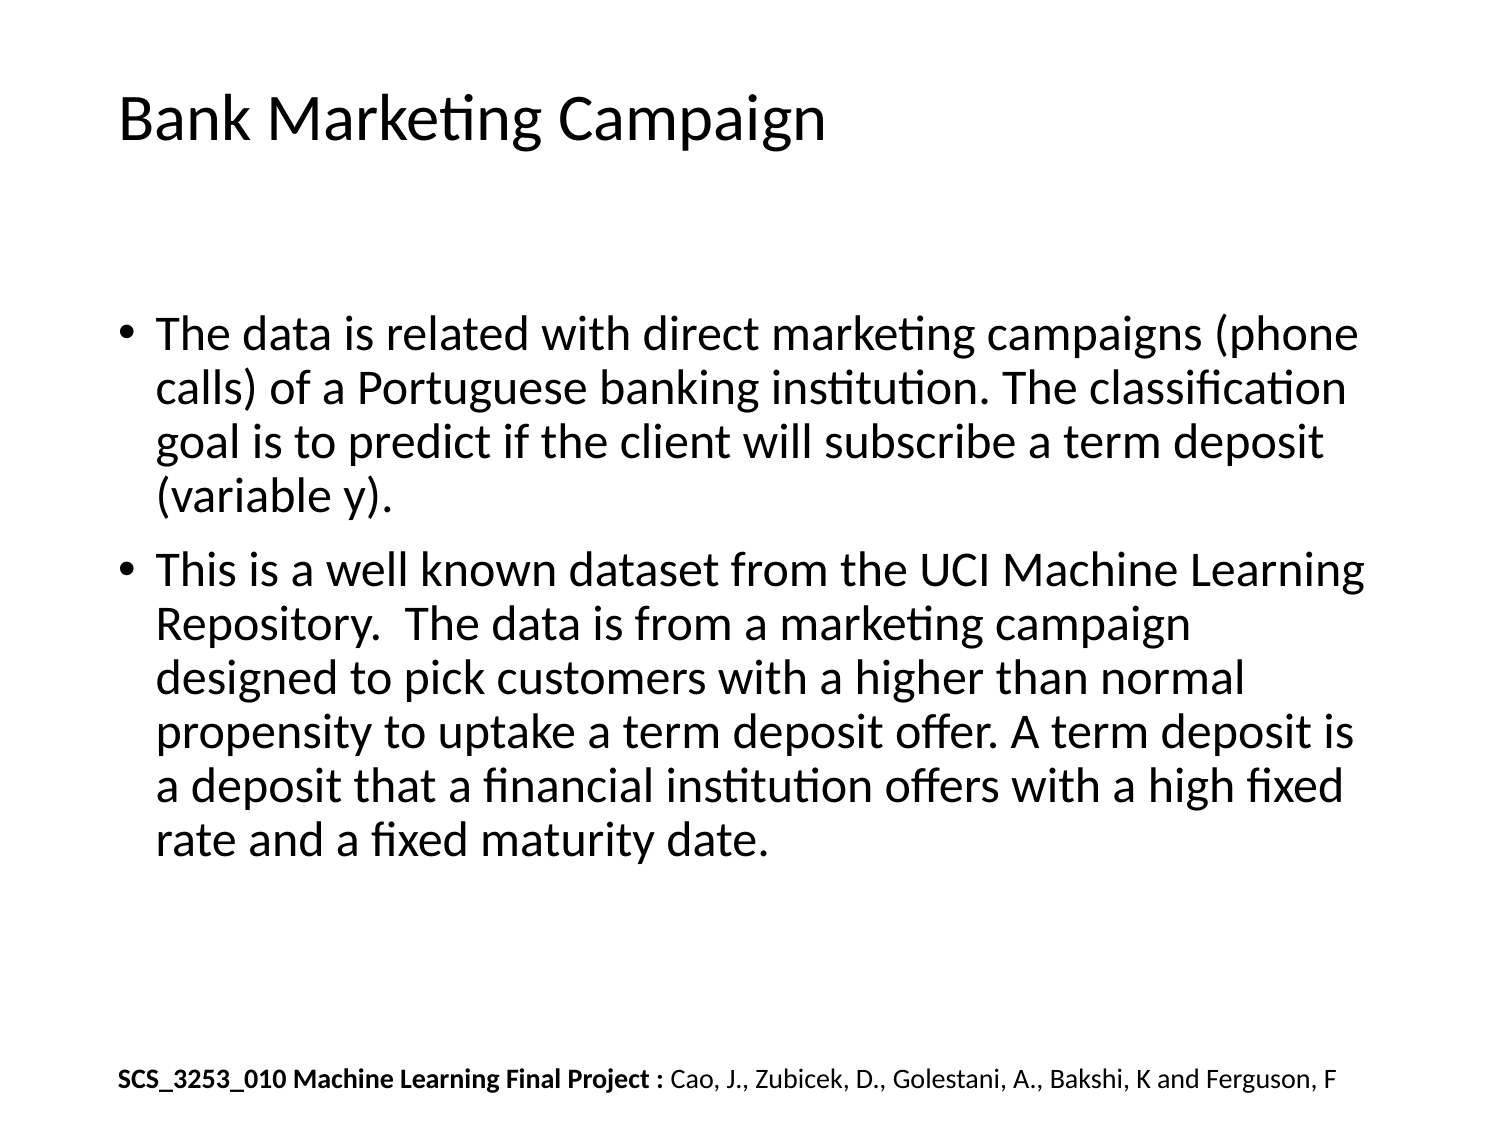

# Bank Marketing Campaign
The data is related with direct marketing campaigns (phone calls) of a Portuguese banking institution. The classification goal is to predict if the client will subscribe a term deposit (variable y).
This is a well known dataset from the UCI Machine Learning Repository.  The data is from a marketing campaign designed to pick customers with a higher than normal propensity to uptake a term deposit offer. A term deposit is a deposit that a financial institution offers with a high fixed rate and a fixed maturity date.